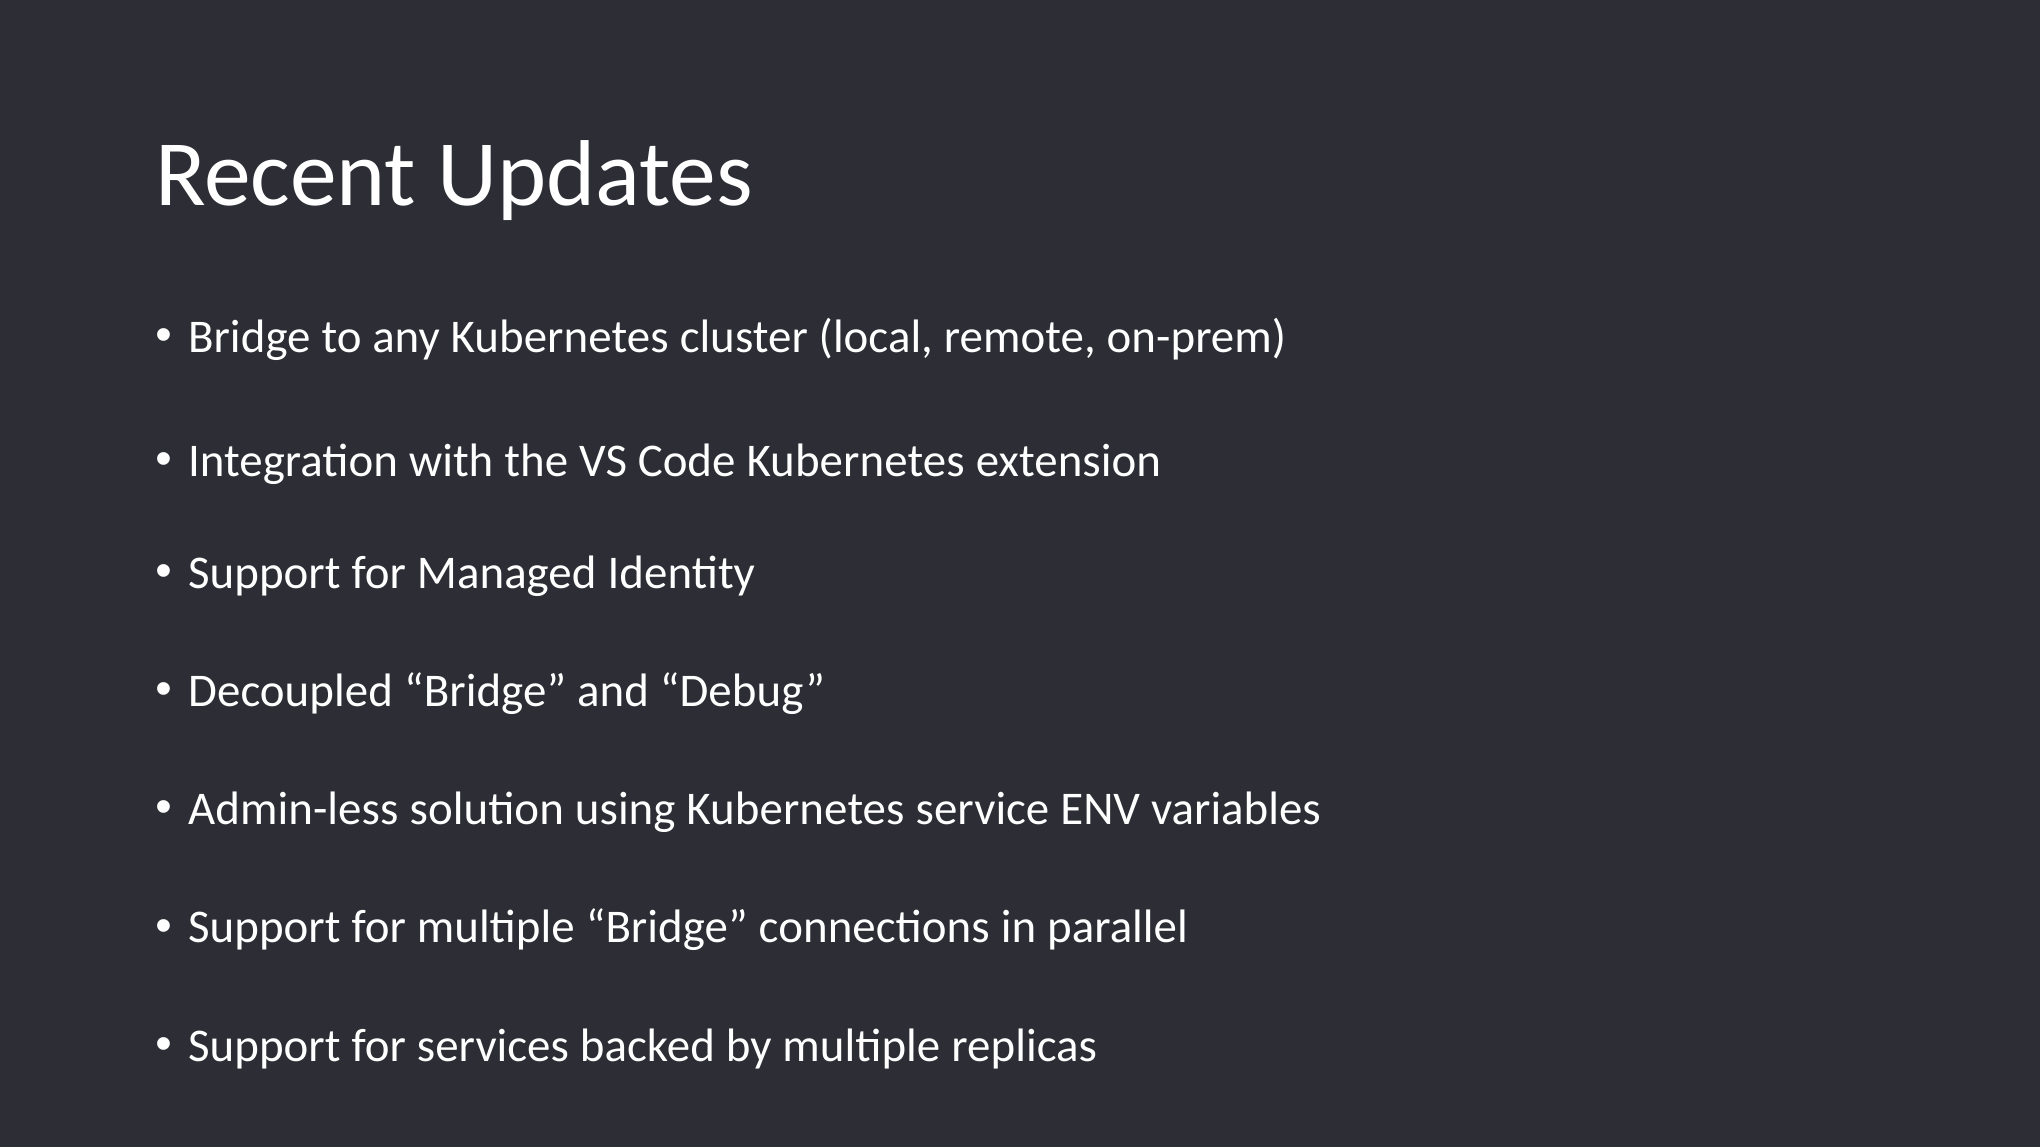

# Recent Updates
Bridge to any Kubernetes cluster (local, remote, on-prem)
Integration with the VS Code Kubernetes extension

Support for Managed Identity
Decoupled “Bridge” and “Debug”
Admin-less solution using Kubernetes service ENV variables
Support for multiple “Bridge” connections in parallel
Support for services backed by multiple replicas